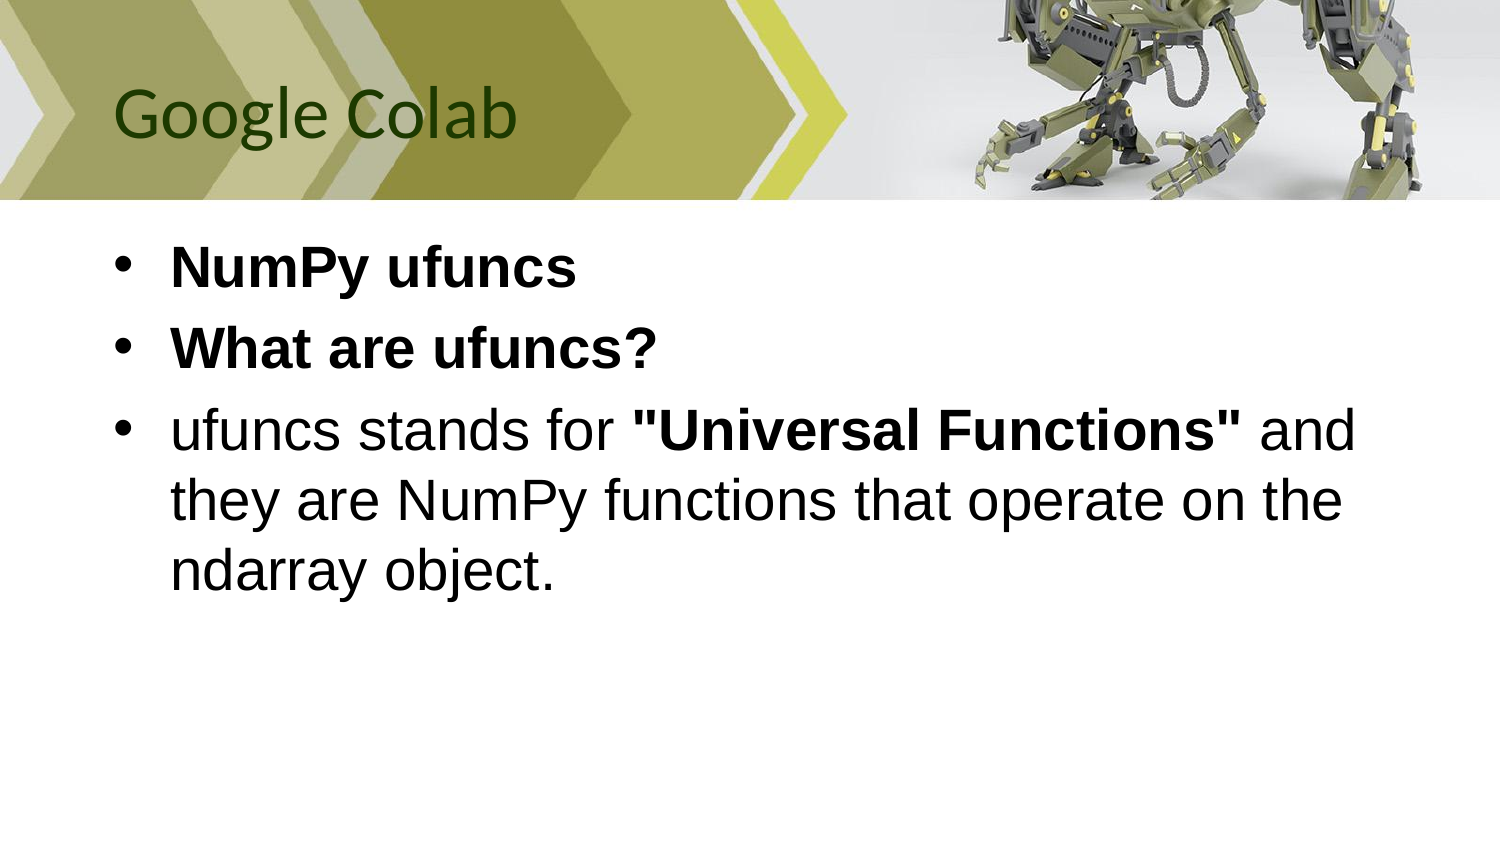

# Google Colab
NumPy ufuncs
What are ufuncs?
ufuncs stands for "Universal Functions" and they are NumPy functions that operate on the ndarray object.